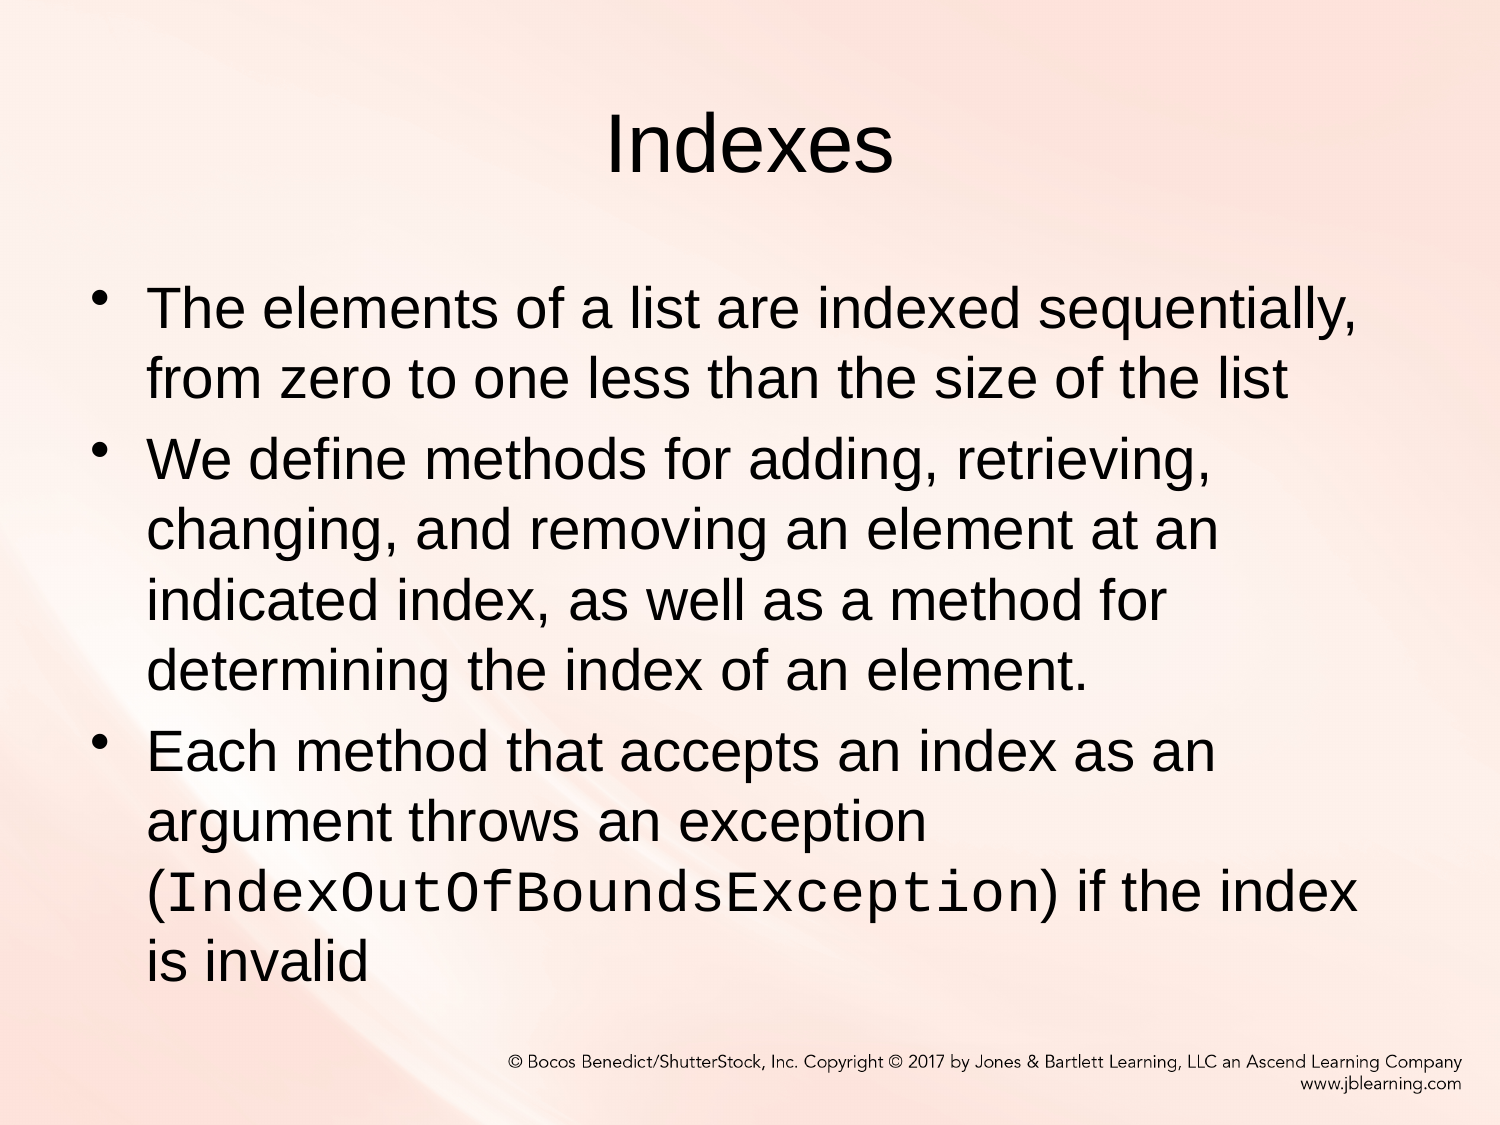

# Indexes
The elements of a list are indexed sequentially, from zero to one less than the size of the list
We define methods for adding, retrieving, changing, and removing an element at an indicated index, as well as a method for determining the index of an element.
Each method that accepts an index as an argument throws an exception (IndexOutOfBoundsException) if the index is invalid